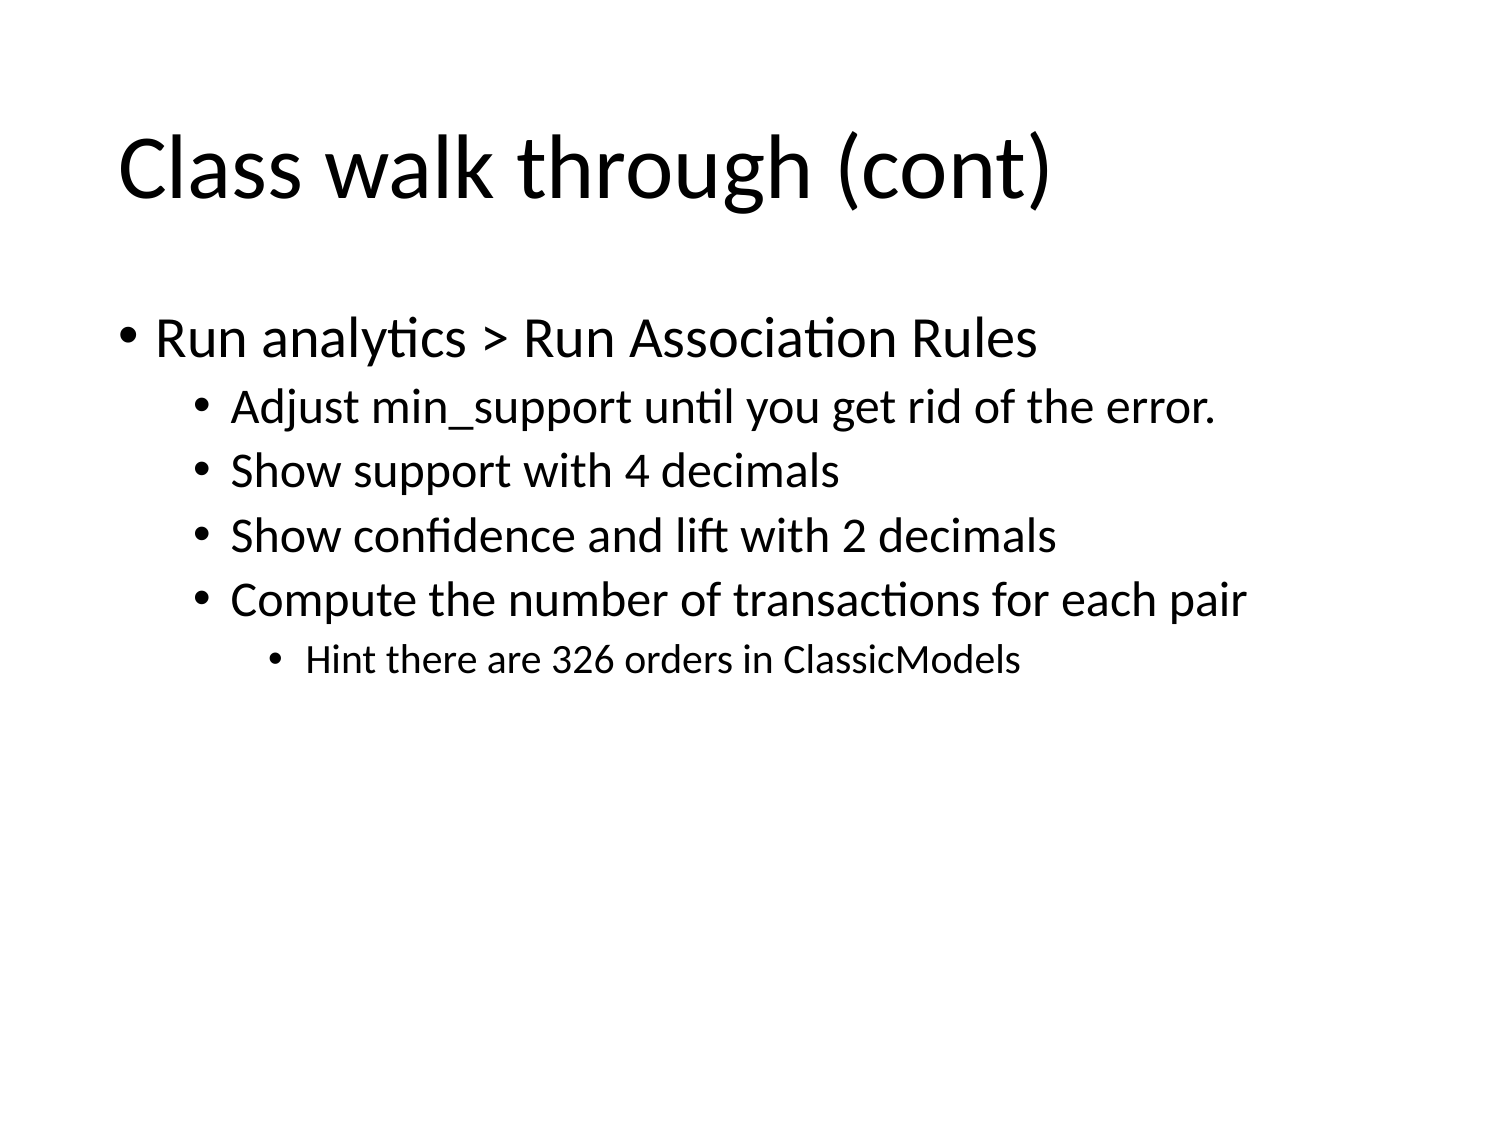

# Class walk through (cont)
Run analytics > Run Association Rules
Adjust min_support until you get rid of the error.
Show support with 4 decimals
Show confidence and lift with 2 decimals
Compute the number of transactions for each pair
Hint there are 326 orders in ClassicModels